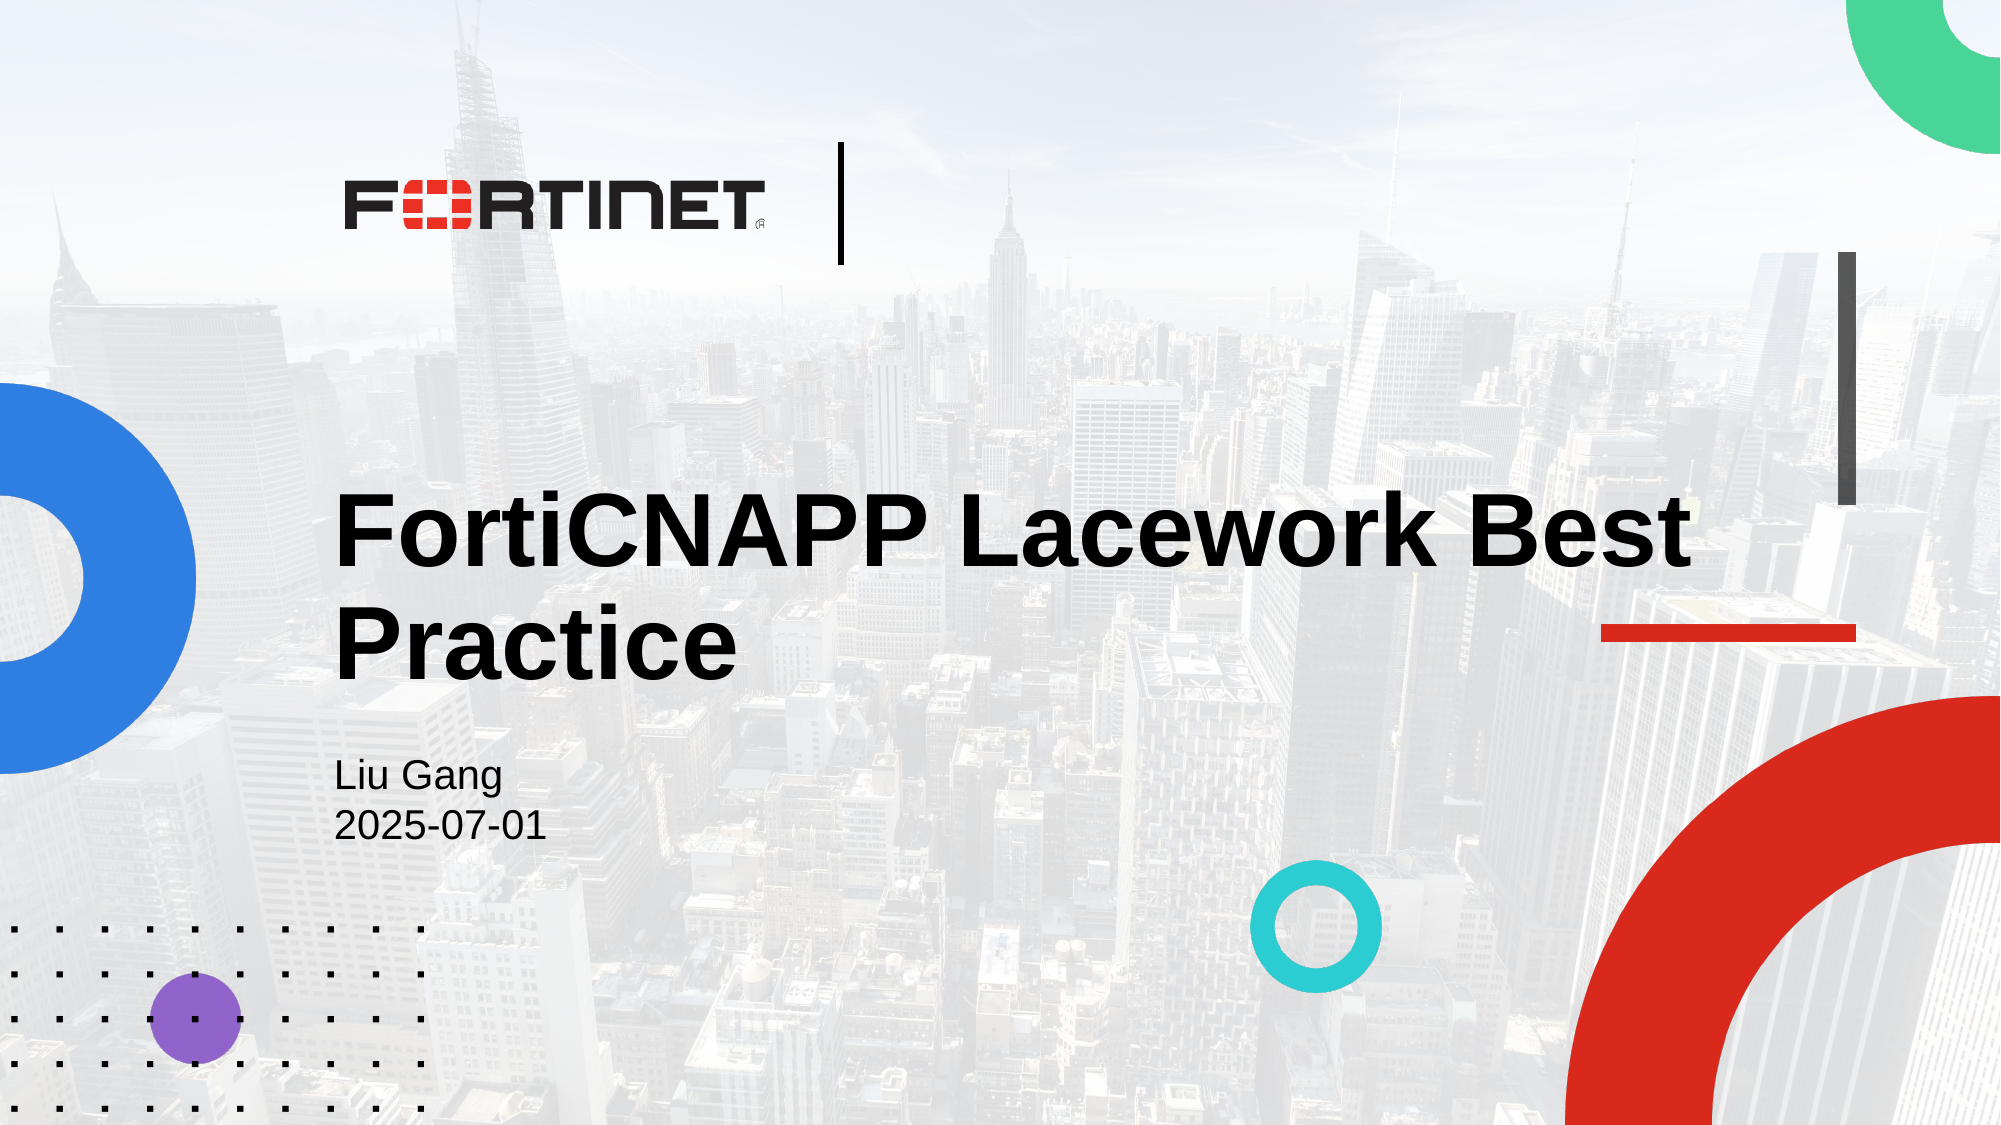

# FortiCNAPP Lacework Best Practice
Liu Gang
2025-07-01